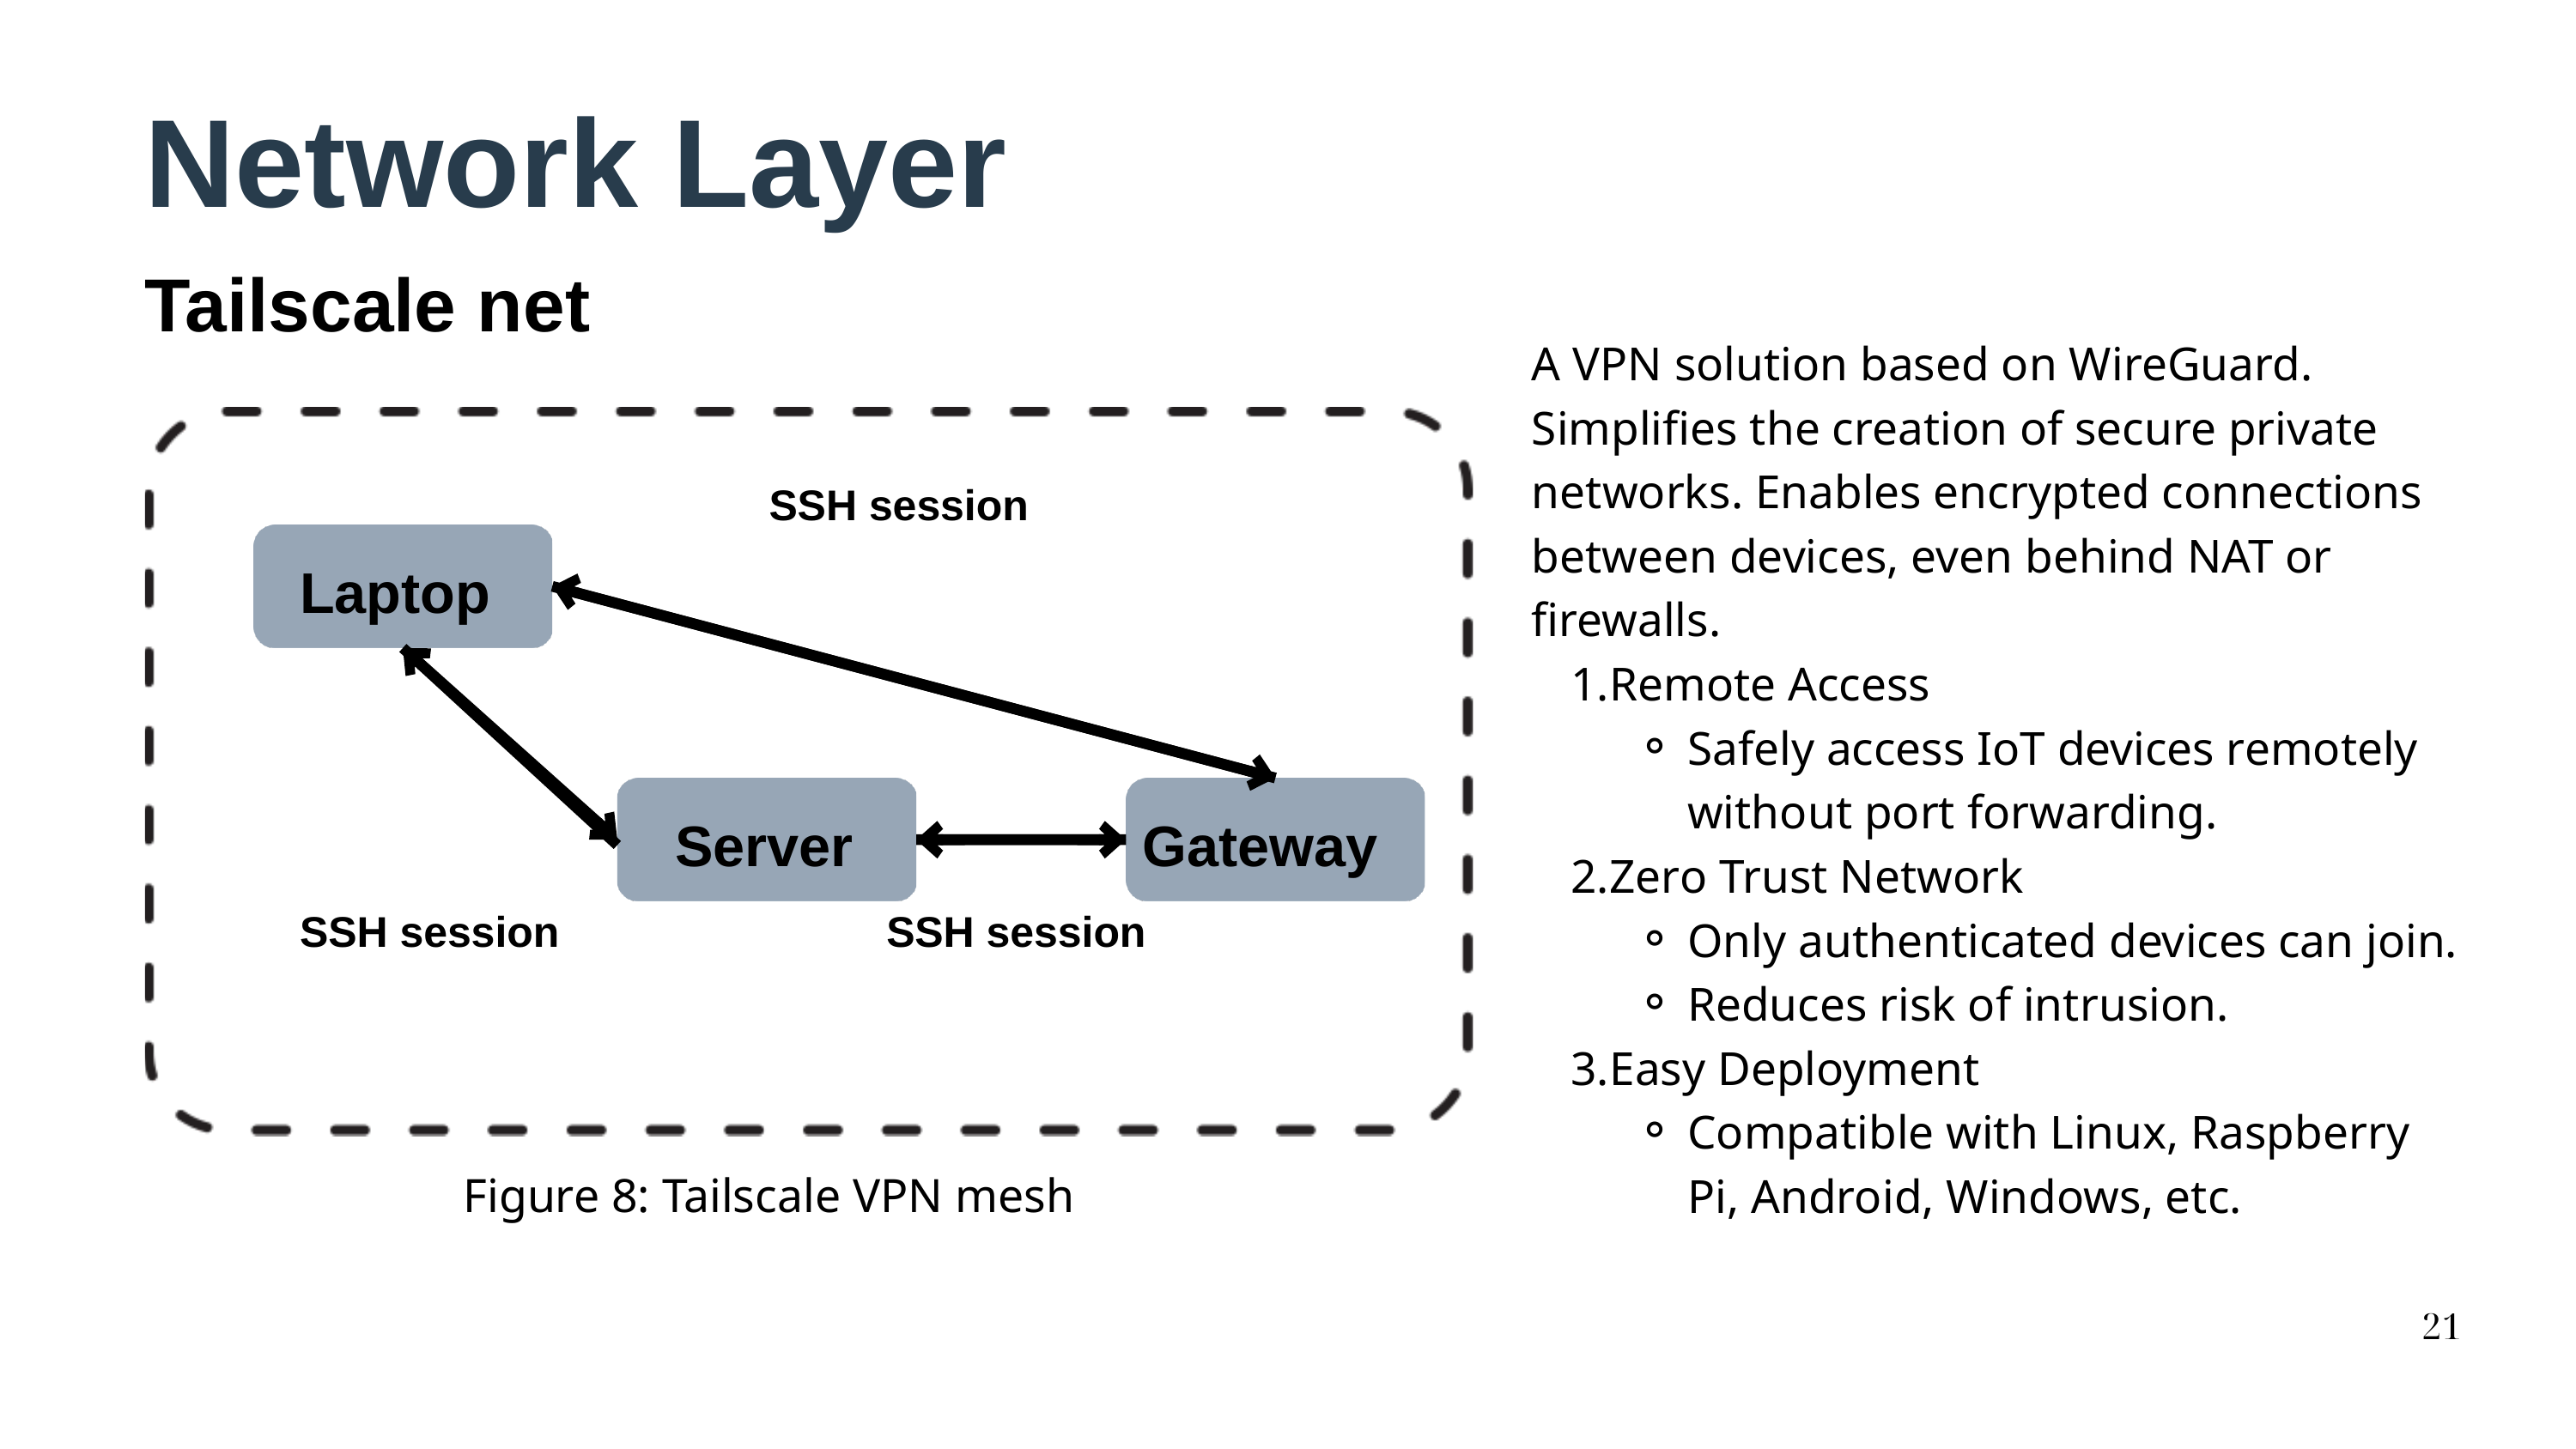

Network Layer
Tailscale net
A VPN solution based on WireGuard.
Simplifies the creation of secure private networks. Enables encrypted connections between devices, even behind NAT or firewalls.
Remote Access
Safely access IoT devices remotely without port forwarding.
Zero Trust Network
Only authenticated devices can join.
Reduces risk of intrusion.
Easy Deployment
Compatible with Linux, Raspberry Pi, Android, Windows, etc.

SSH session

Laptop

Server
Gateway

SSH session
SSH session
Figure 8: Tailscale VPN mesh
21